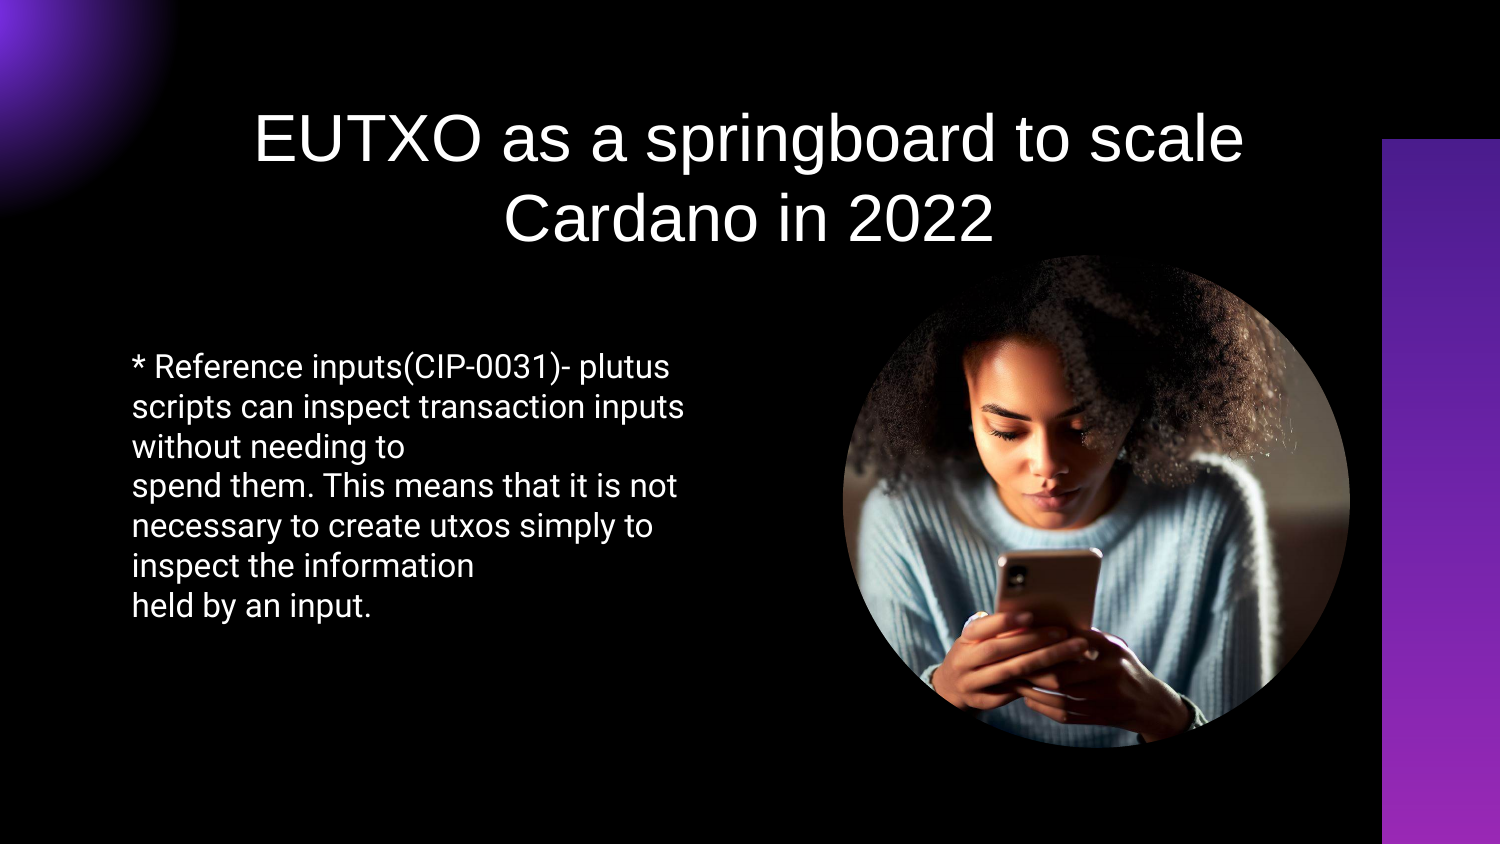

EUTXO as a springboard to scale Cardano in 2022

* Reference inputs(CIP-0031)- plutus scripts can inspect transaction inputs without needing to
spend them. This means that it is not necessary to create utxos simply to inspect the information
held by an input.